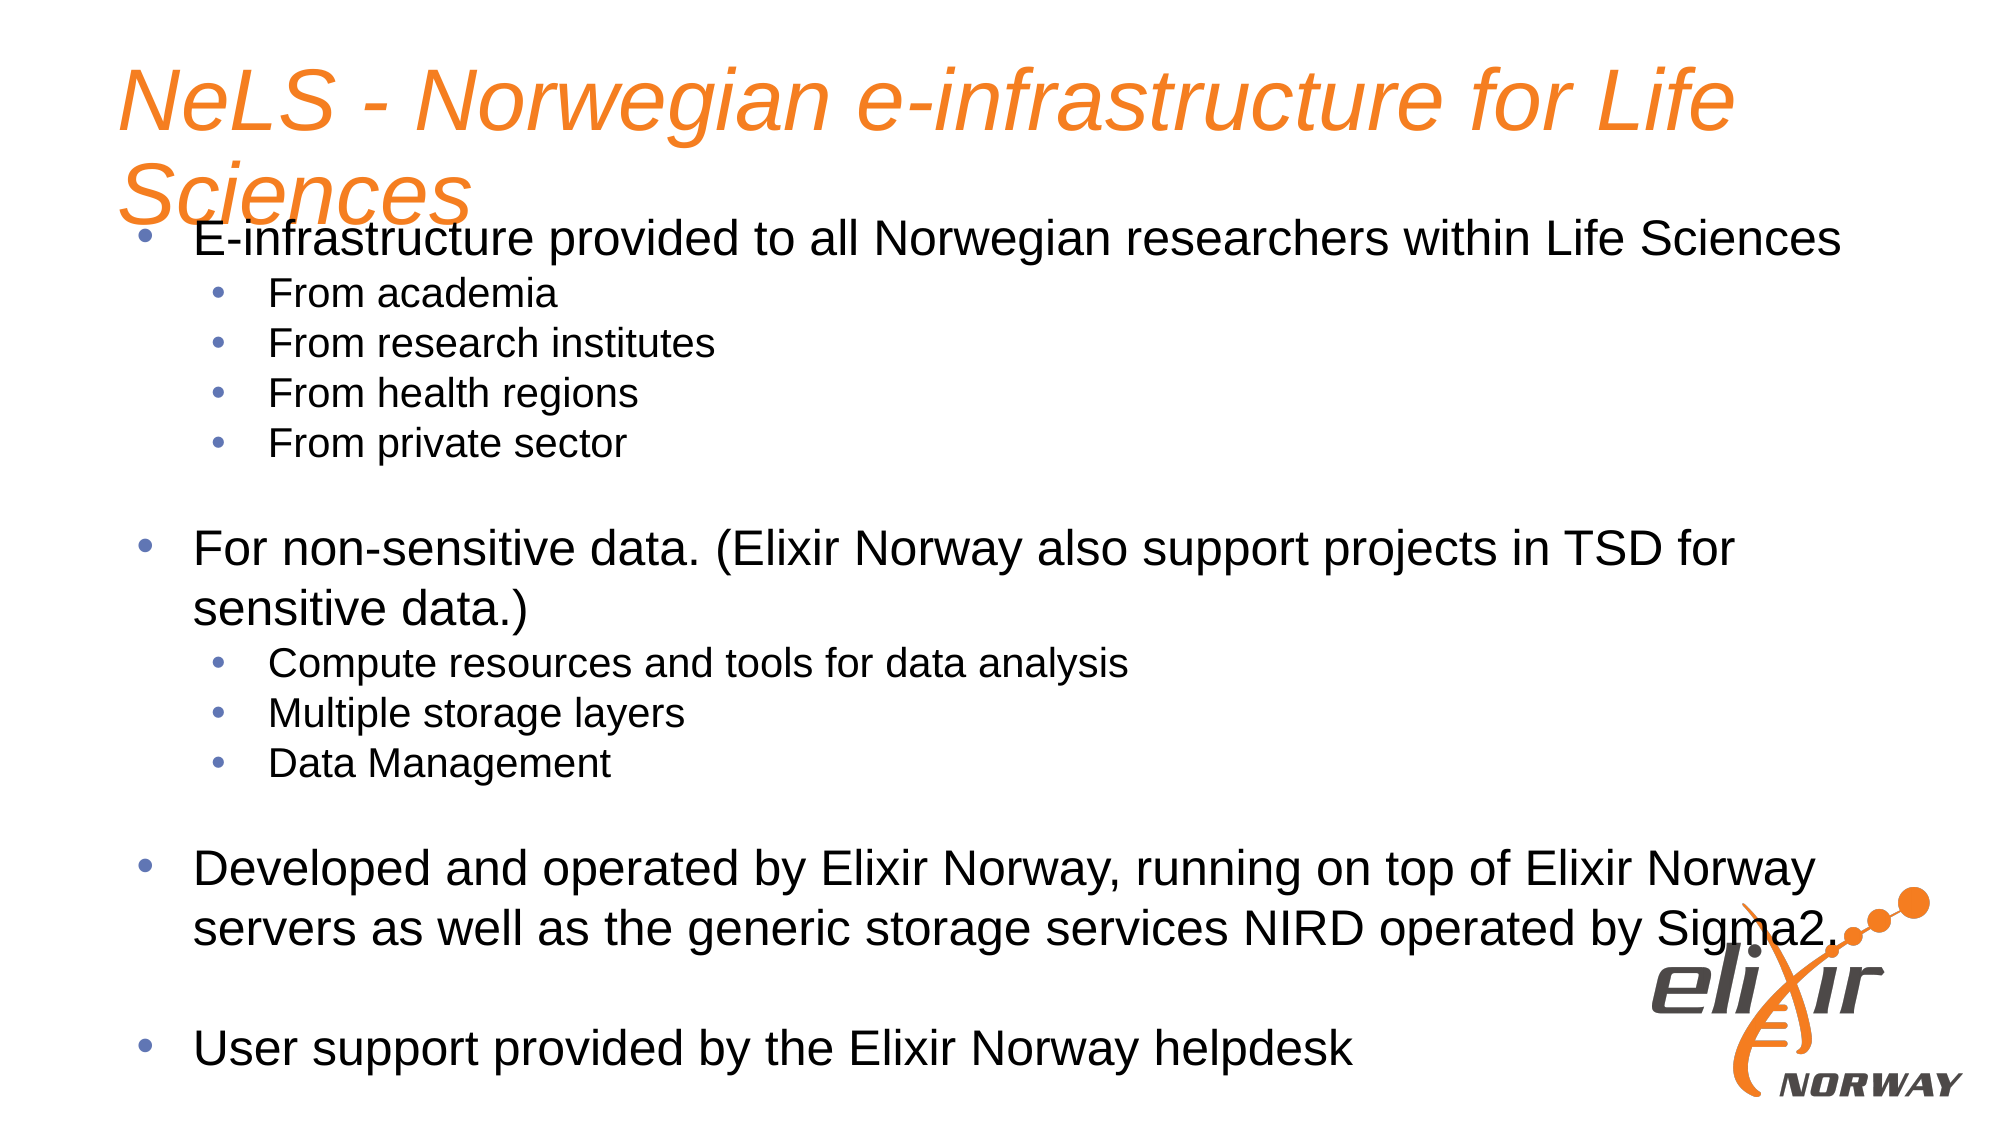

# NeLS - Norwegian e-infrastructure for Life Sciences
E-infrastructure provided to all Norwegian researchers within Life Sciences
From academia
From research institutes
From health regions
From private sector
For non-sensitive data. (Elixir Norway also support projects in TSD for sensitive data.)
Compute resources and tools for data analysis
Multiple storage layers
Data Management
Developed and operated by Elixir Norway, running on top of Elixir Norway servers as well as the generic storage services NIRD operated by Sigma2.
User support provided by the Elixir Norway helpdesk